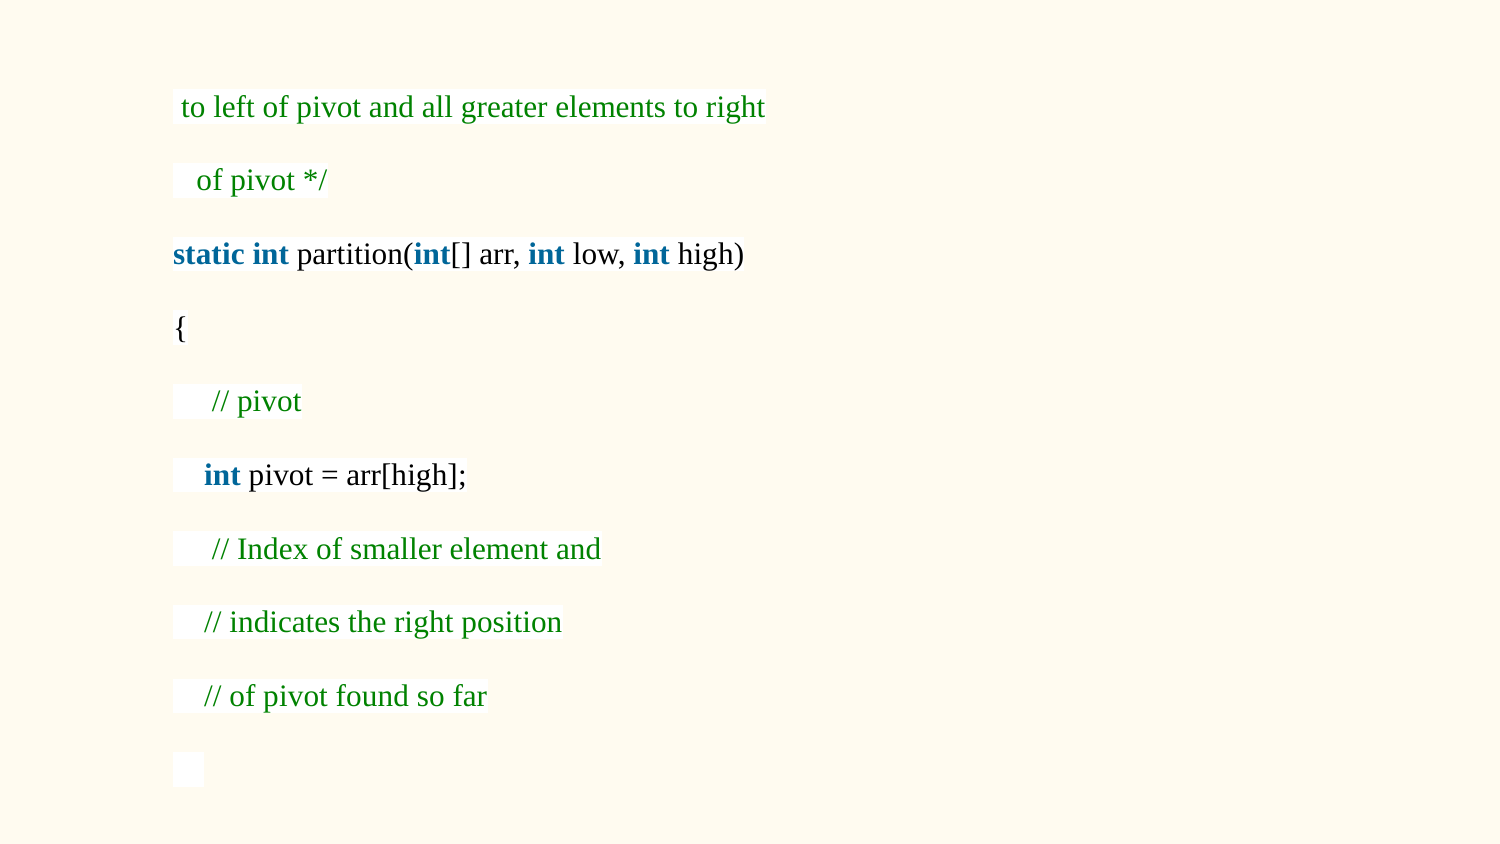

to left of pivot and all greater elements to right
   of pivot */
static int partition(int[] arr, int low, int high)
{
     // pivot
    int pivot = arr[high];
     // Index of smaller element and
    // indicates the right position
    // of pivot found so far